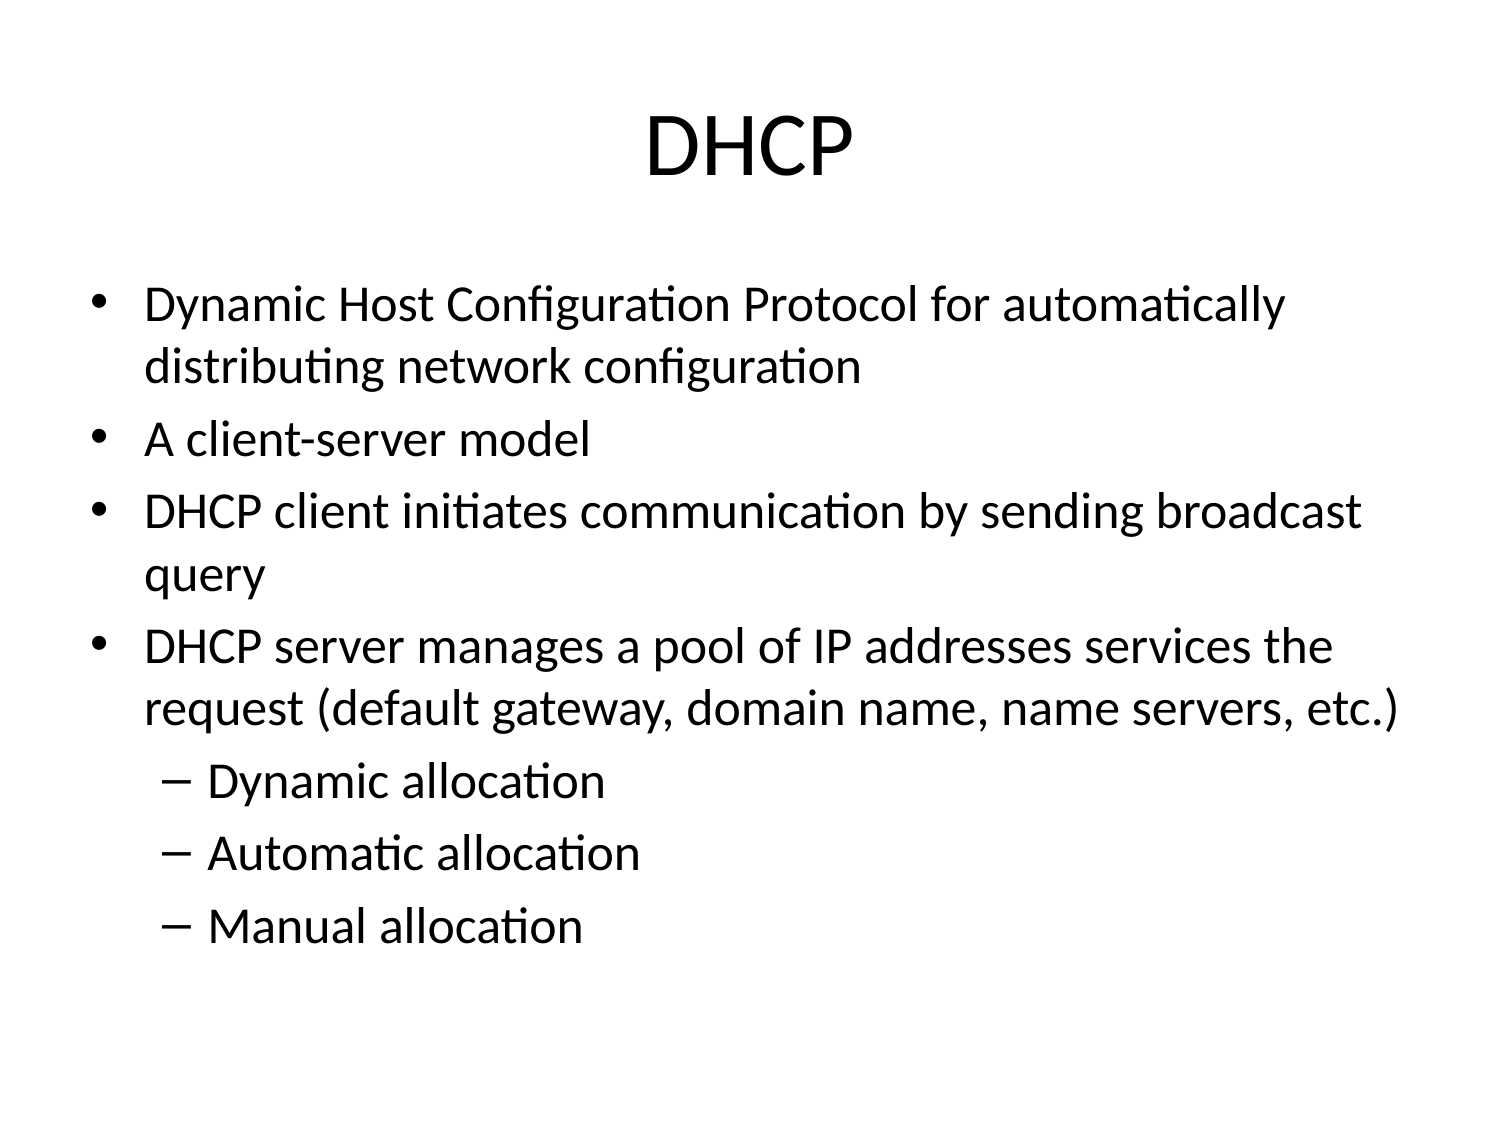

# DHCP
Dynamic Host Configuration Protocol for automatically distributing network configuration
A client-server model
DHCP client initiates communication by sending broadcast query
DHCP server manages a pool of IP addresses services the request (default gateway, domain name, name servers, etc.)
Dynamic allocation
Automatic allocation
Manual allocation